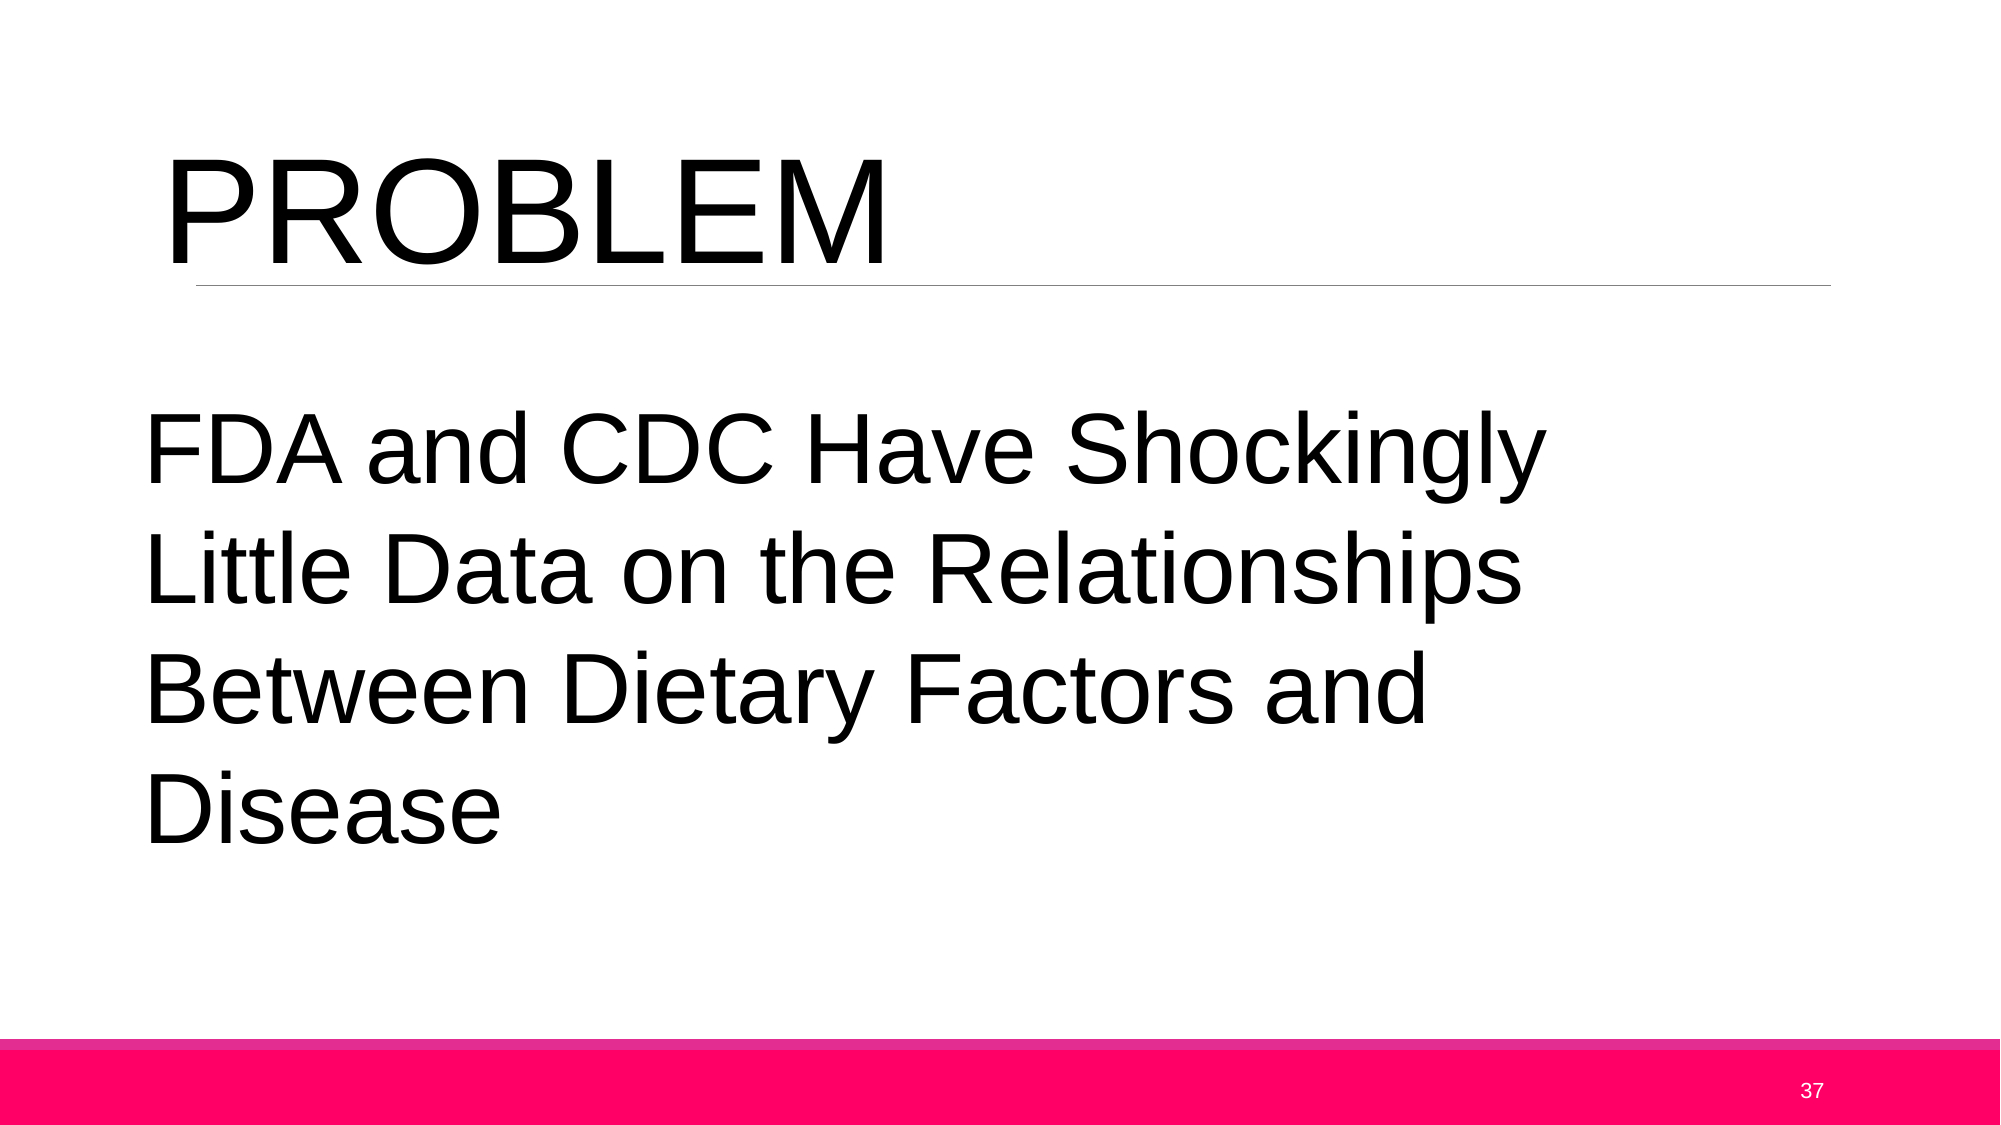

PROBLEM
FDA and CDC Have Shockingly Little Data on the Relationships Between Dietary Factors and Disease

37